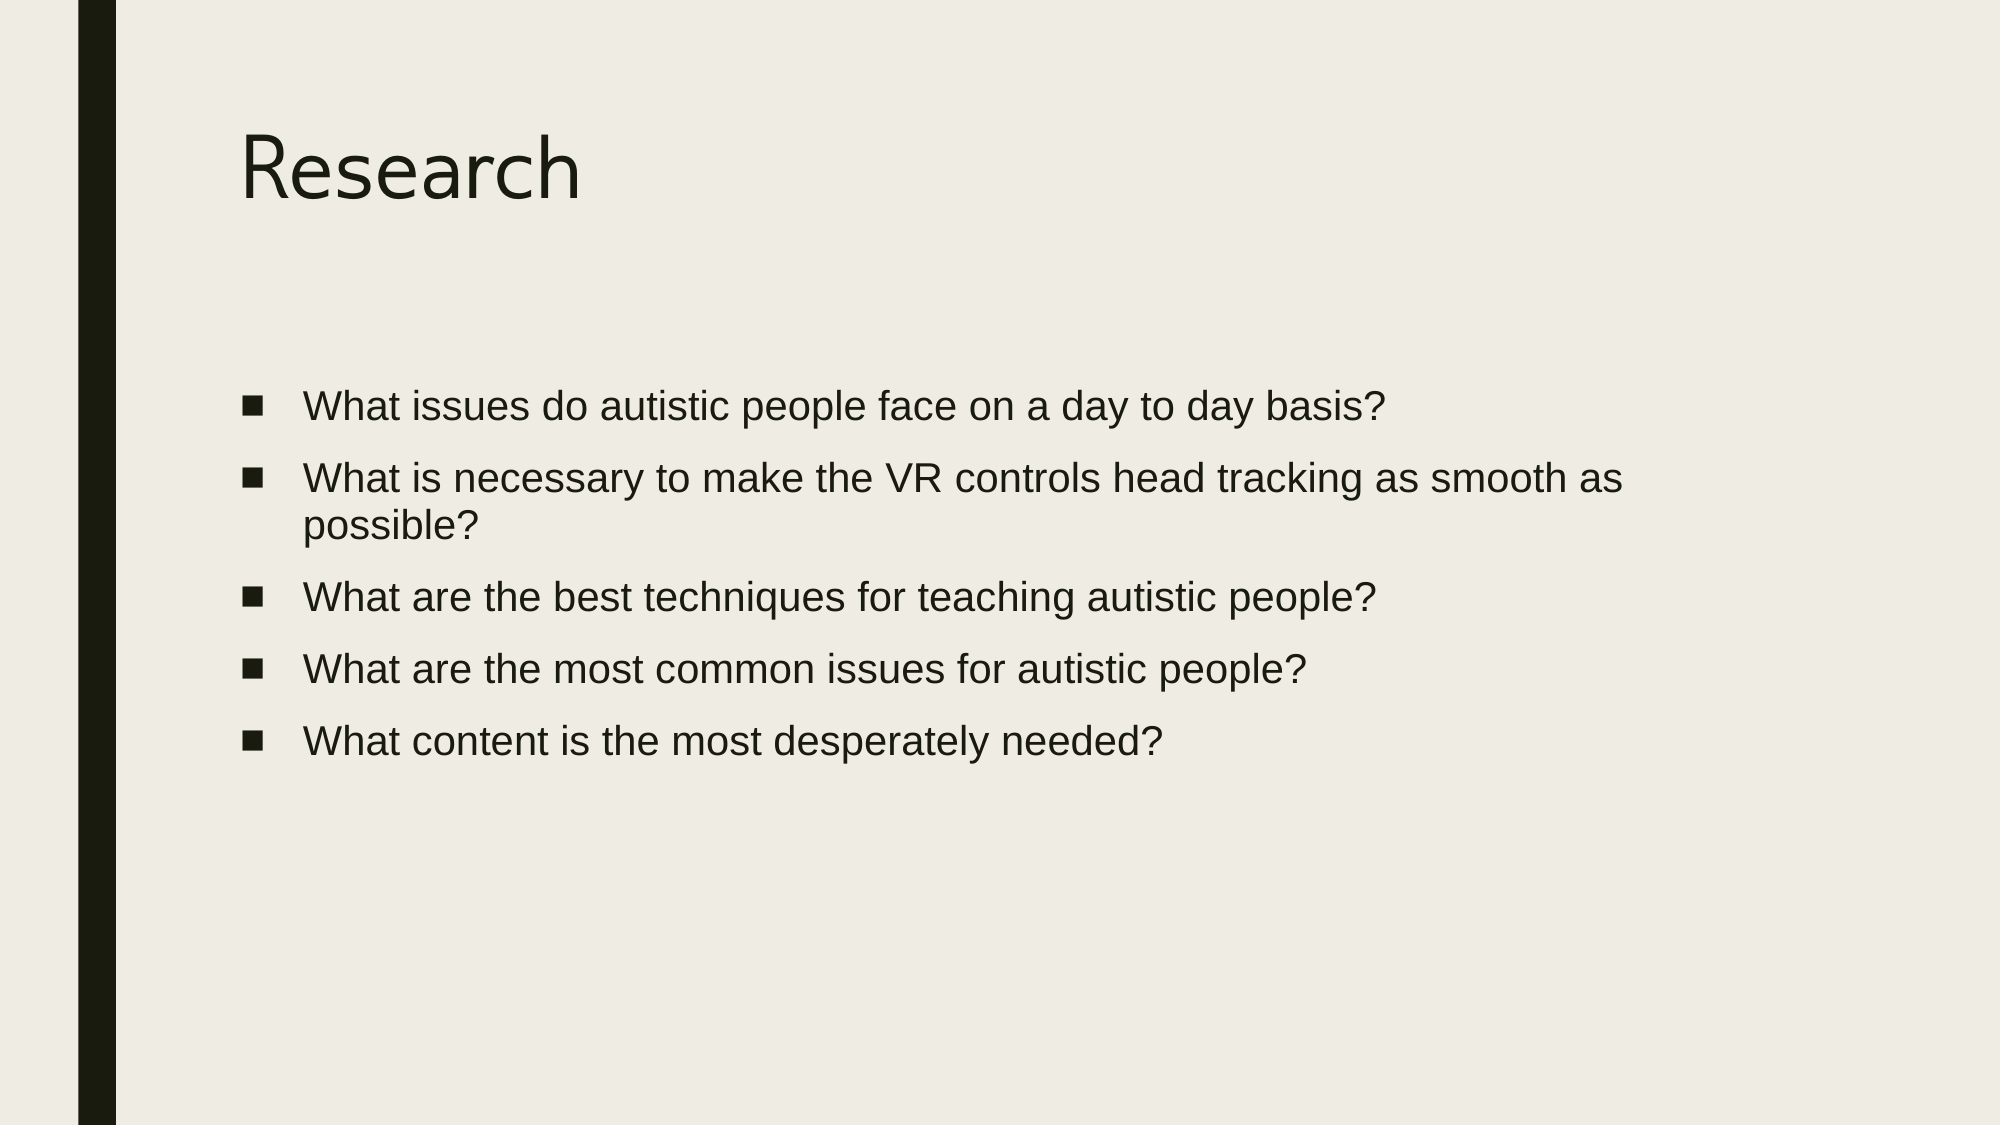

# Research
What issues do autistic people face on a day to day basis?
What is necessary to make the VR controls head tracking as smooth as possible?
What are the best techniques for teaching autistic people?
What are the most common issues for autistic people?
What content is the most desperately needed?